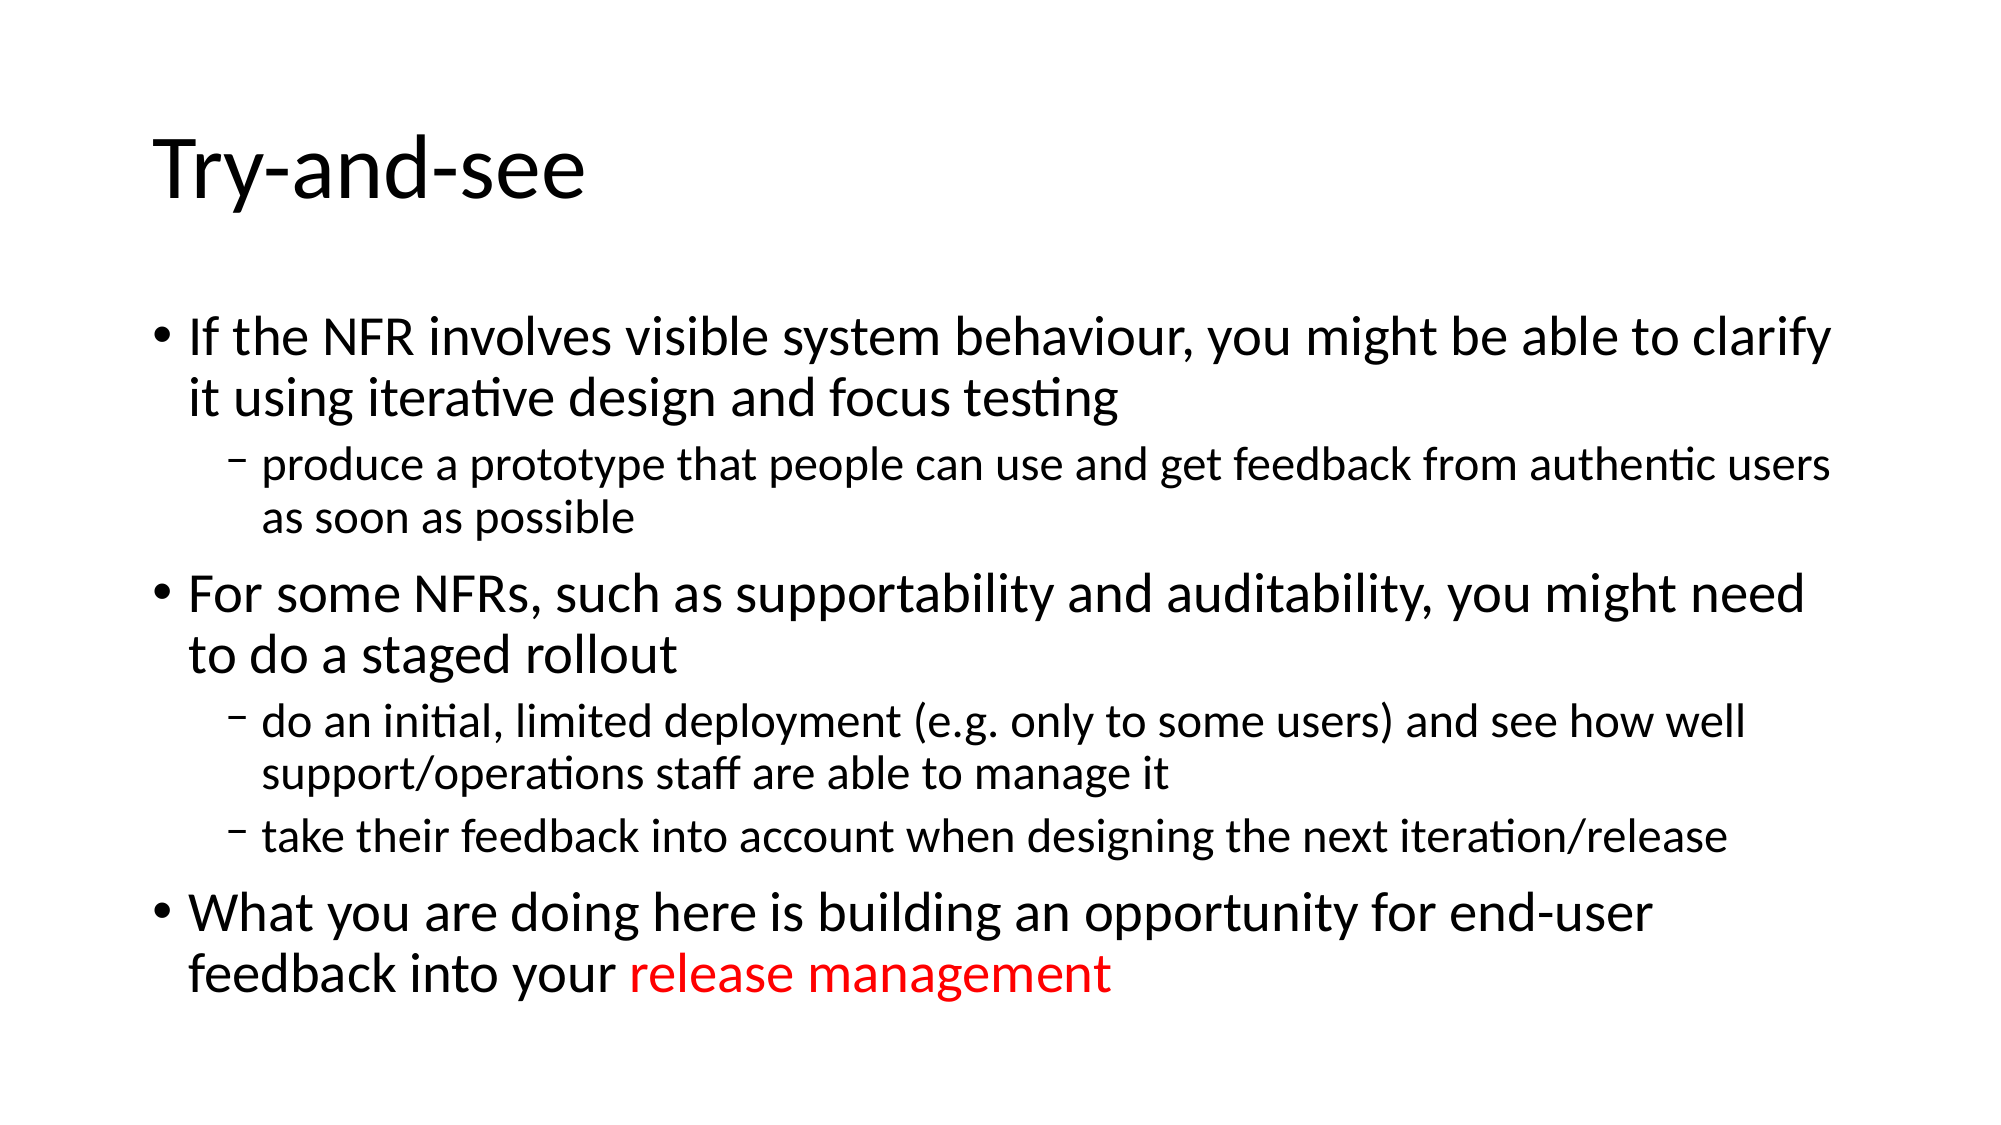

# Try-and-see
If the NFR involves visible system behaviour, you might be able to clarify it using iterative design and focus testing
produce a prototype that people can use and get feedback from authentic users as soon as possible
For some NFRs, such as supportability and auditability, you might need to do a staged rollout
do an initial, limited deployment (e.g. only to some users) and see how well support/operations staff are able to manage it
take their feedback into account when designing the next iteration/release
What you are doing here is building an opportunity for end-user feedback into your release management